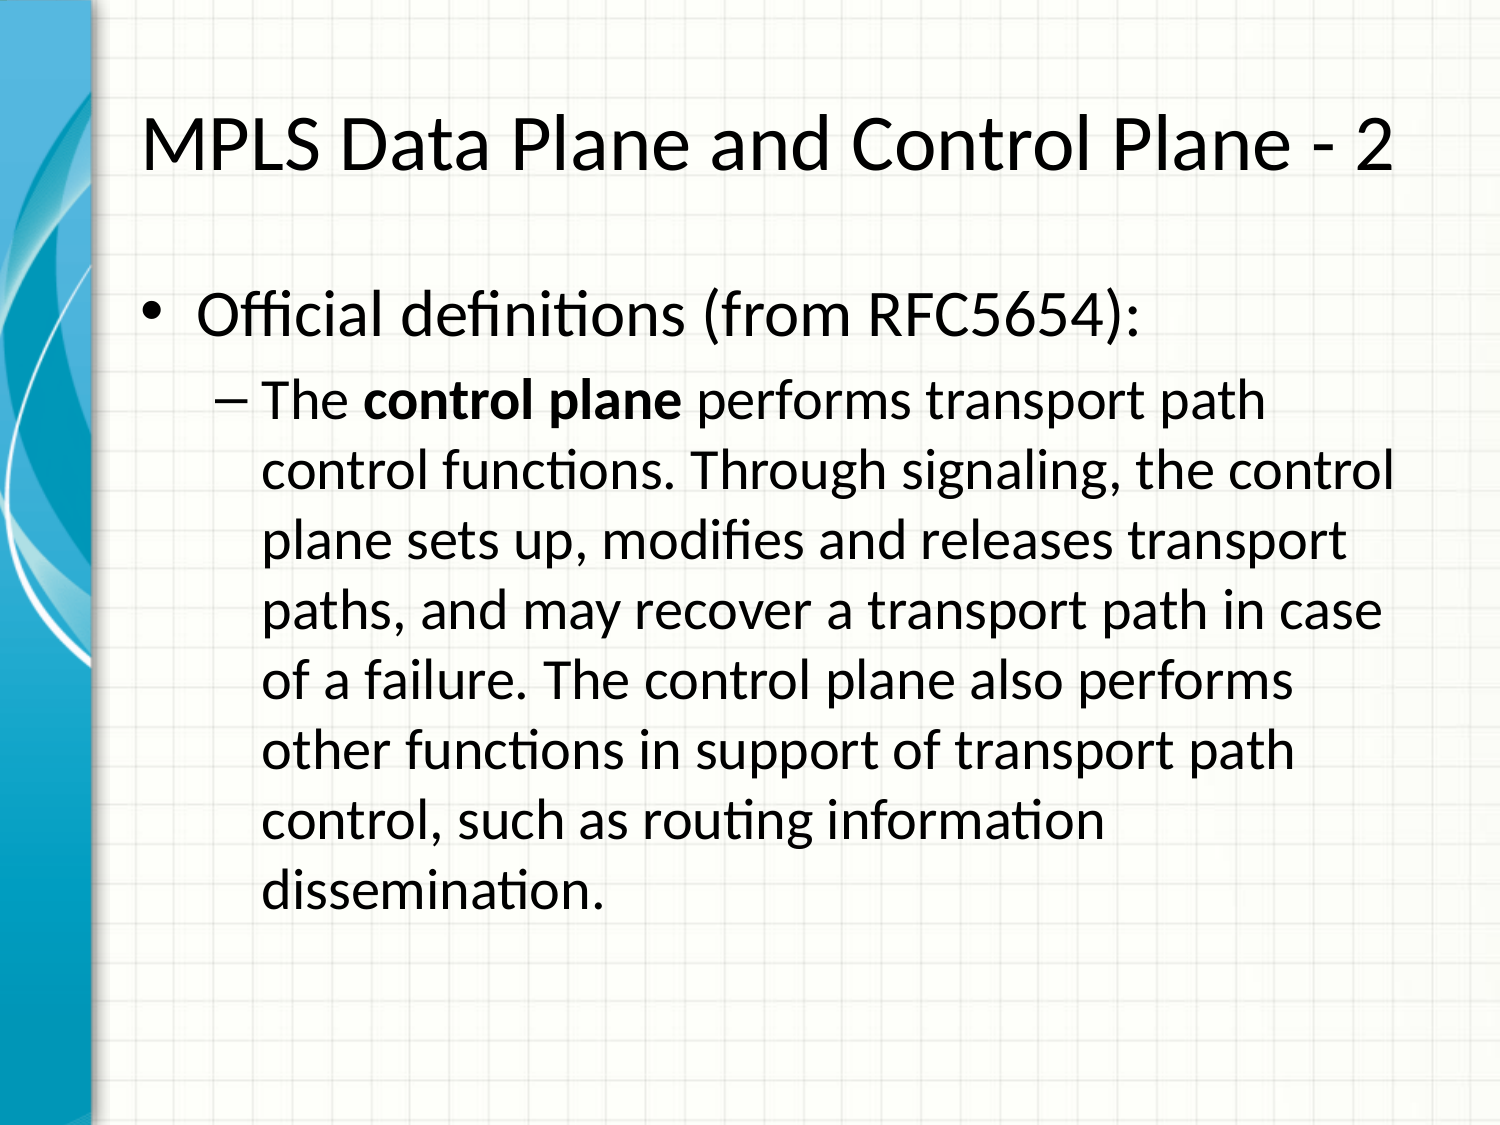

# MPLS Data Plane and Control Plane - 2
Official definitions (from RFC5654):
The control plane performs transport path control functions. Through signaling, the control plane sets up, modifies and releases transport paths, and may recover a transport path in case of a failure. The control plane also performs other functions in support of transport path control, such as routing information dissemination.